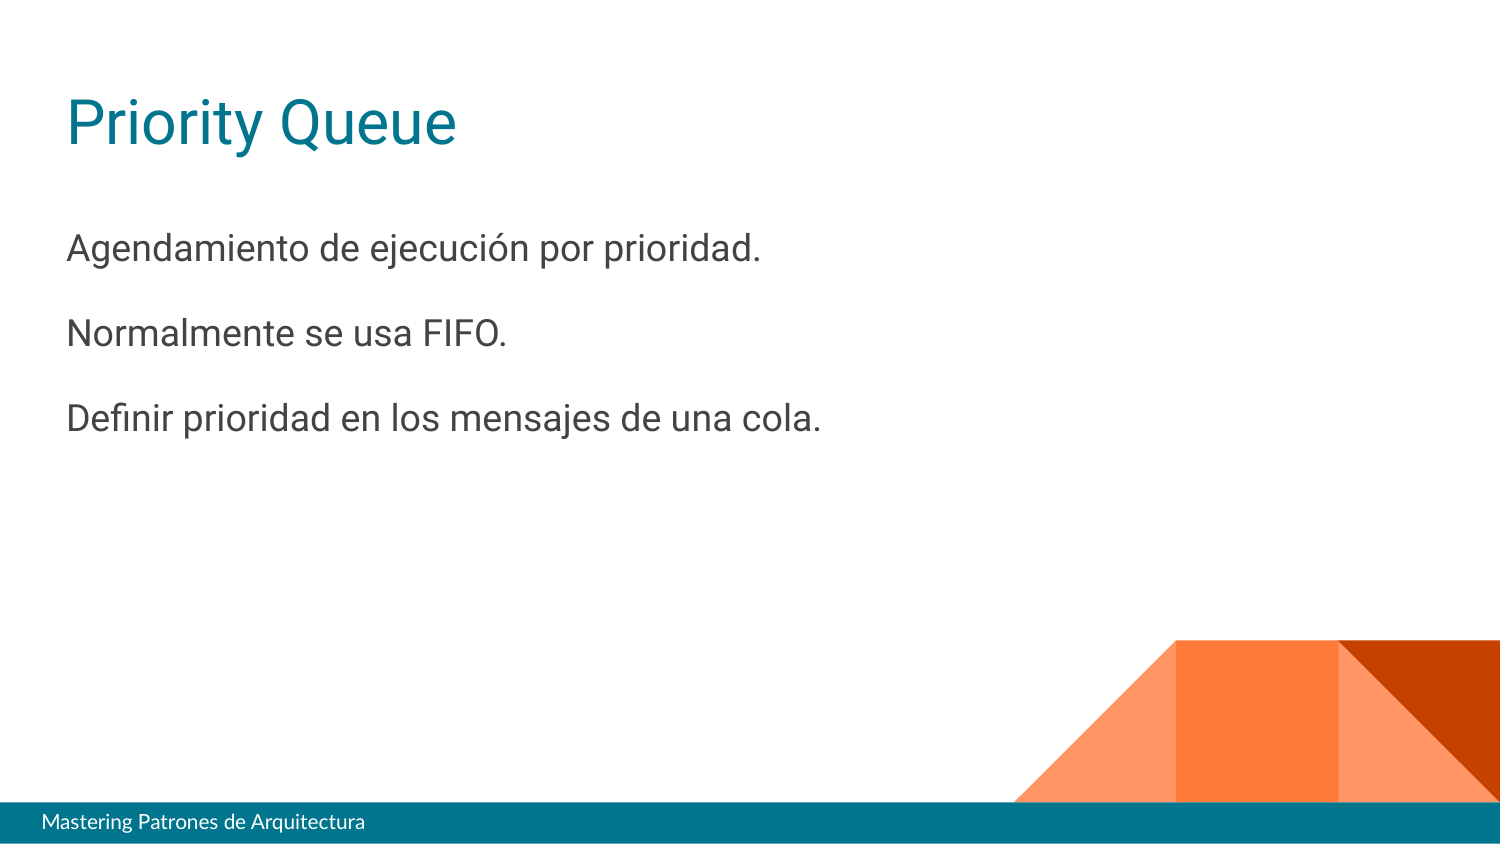

# Priority Queue
Agendamiento de ejecución por prioridad.
Normalmente se usa FIFO.
Definir prioridad en los mensajes de una cola.